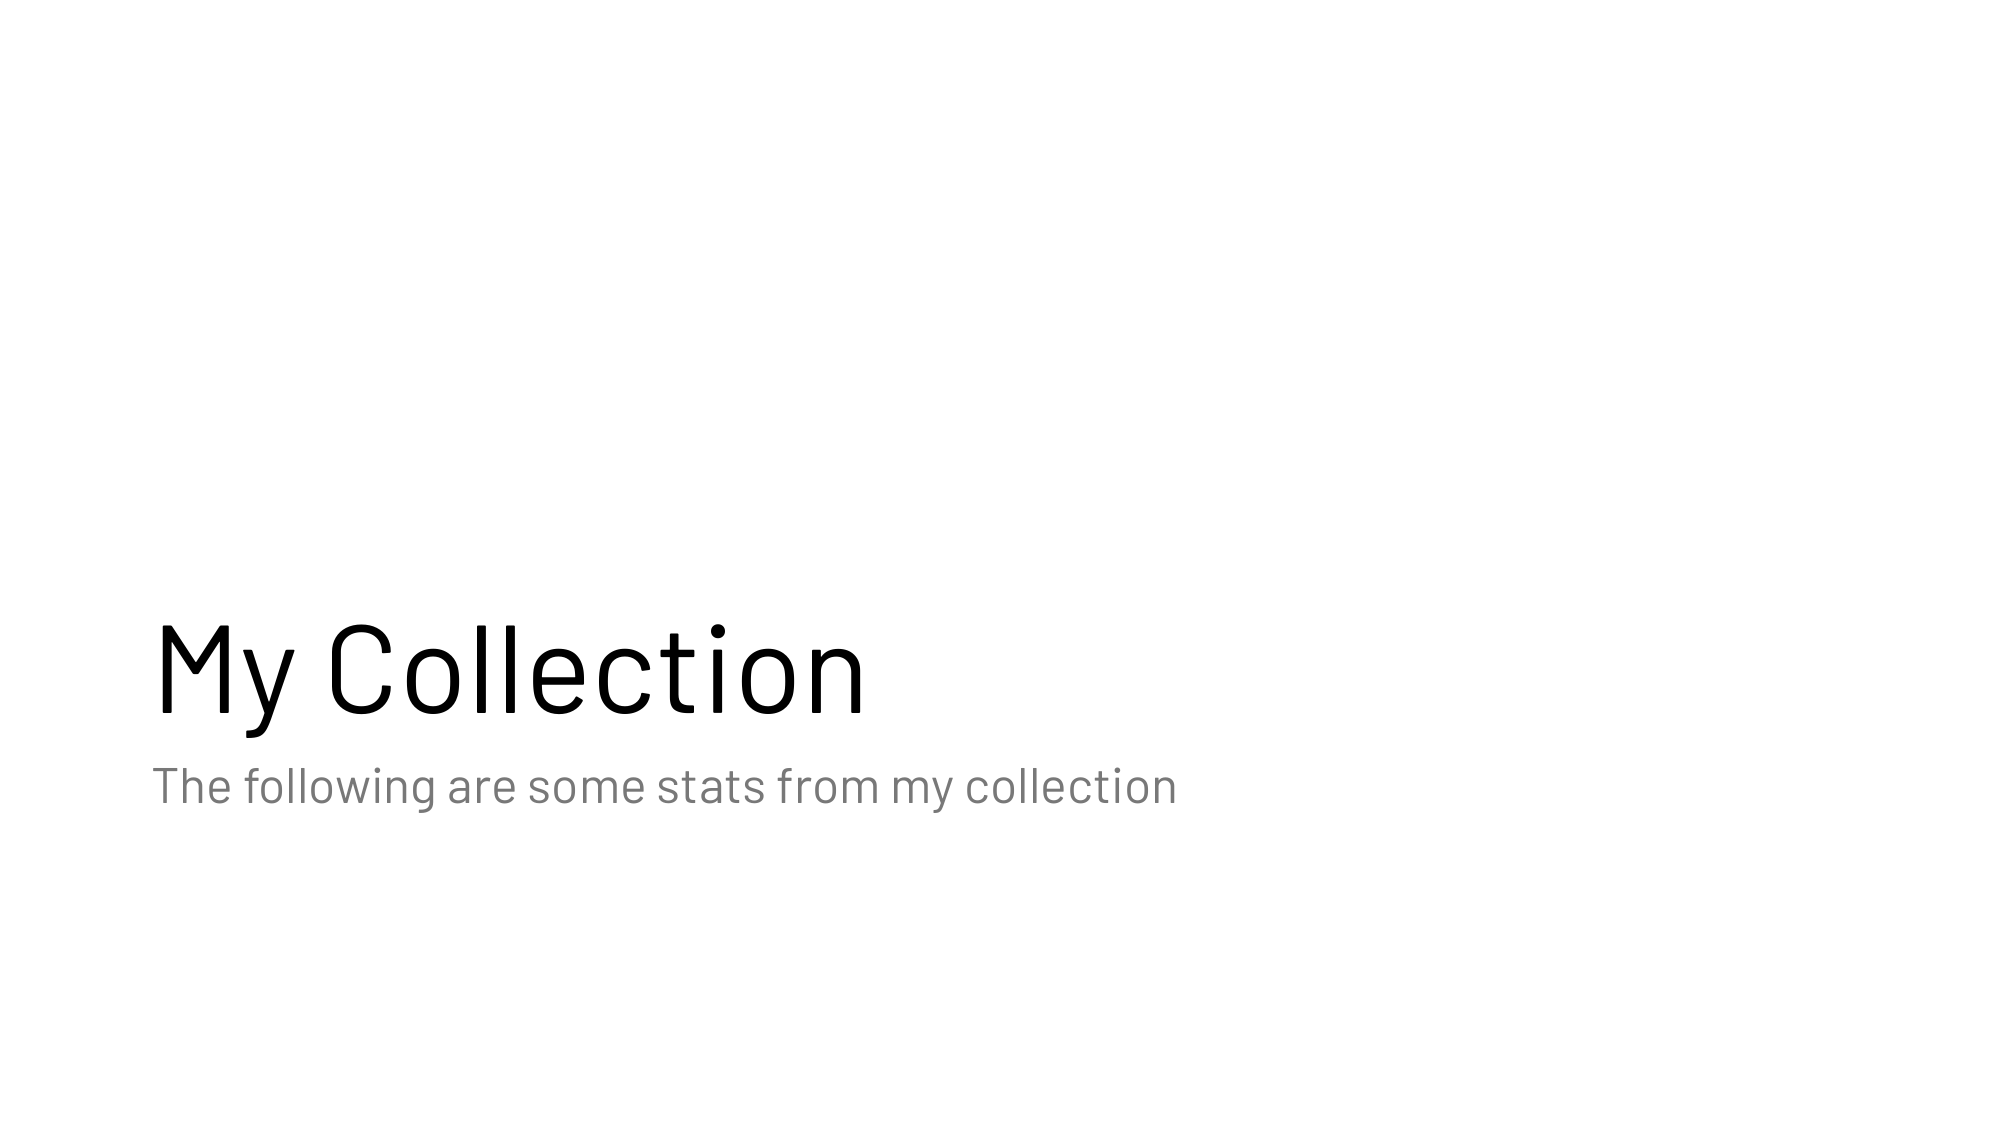

# My Collection
The following are some stats from my collection